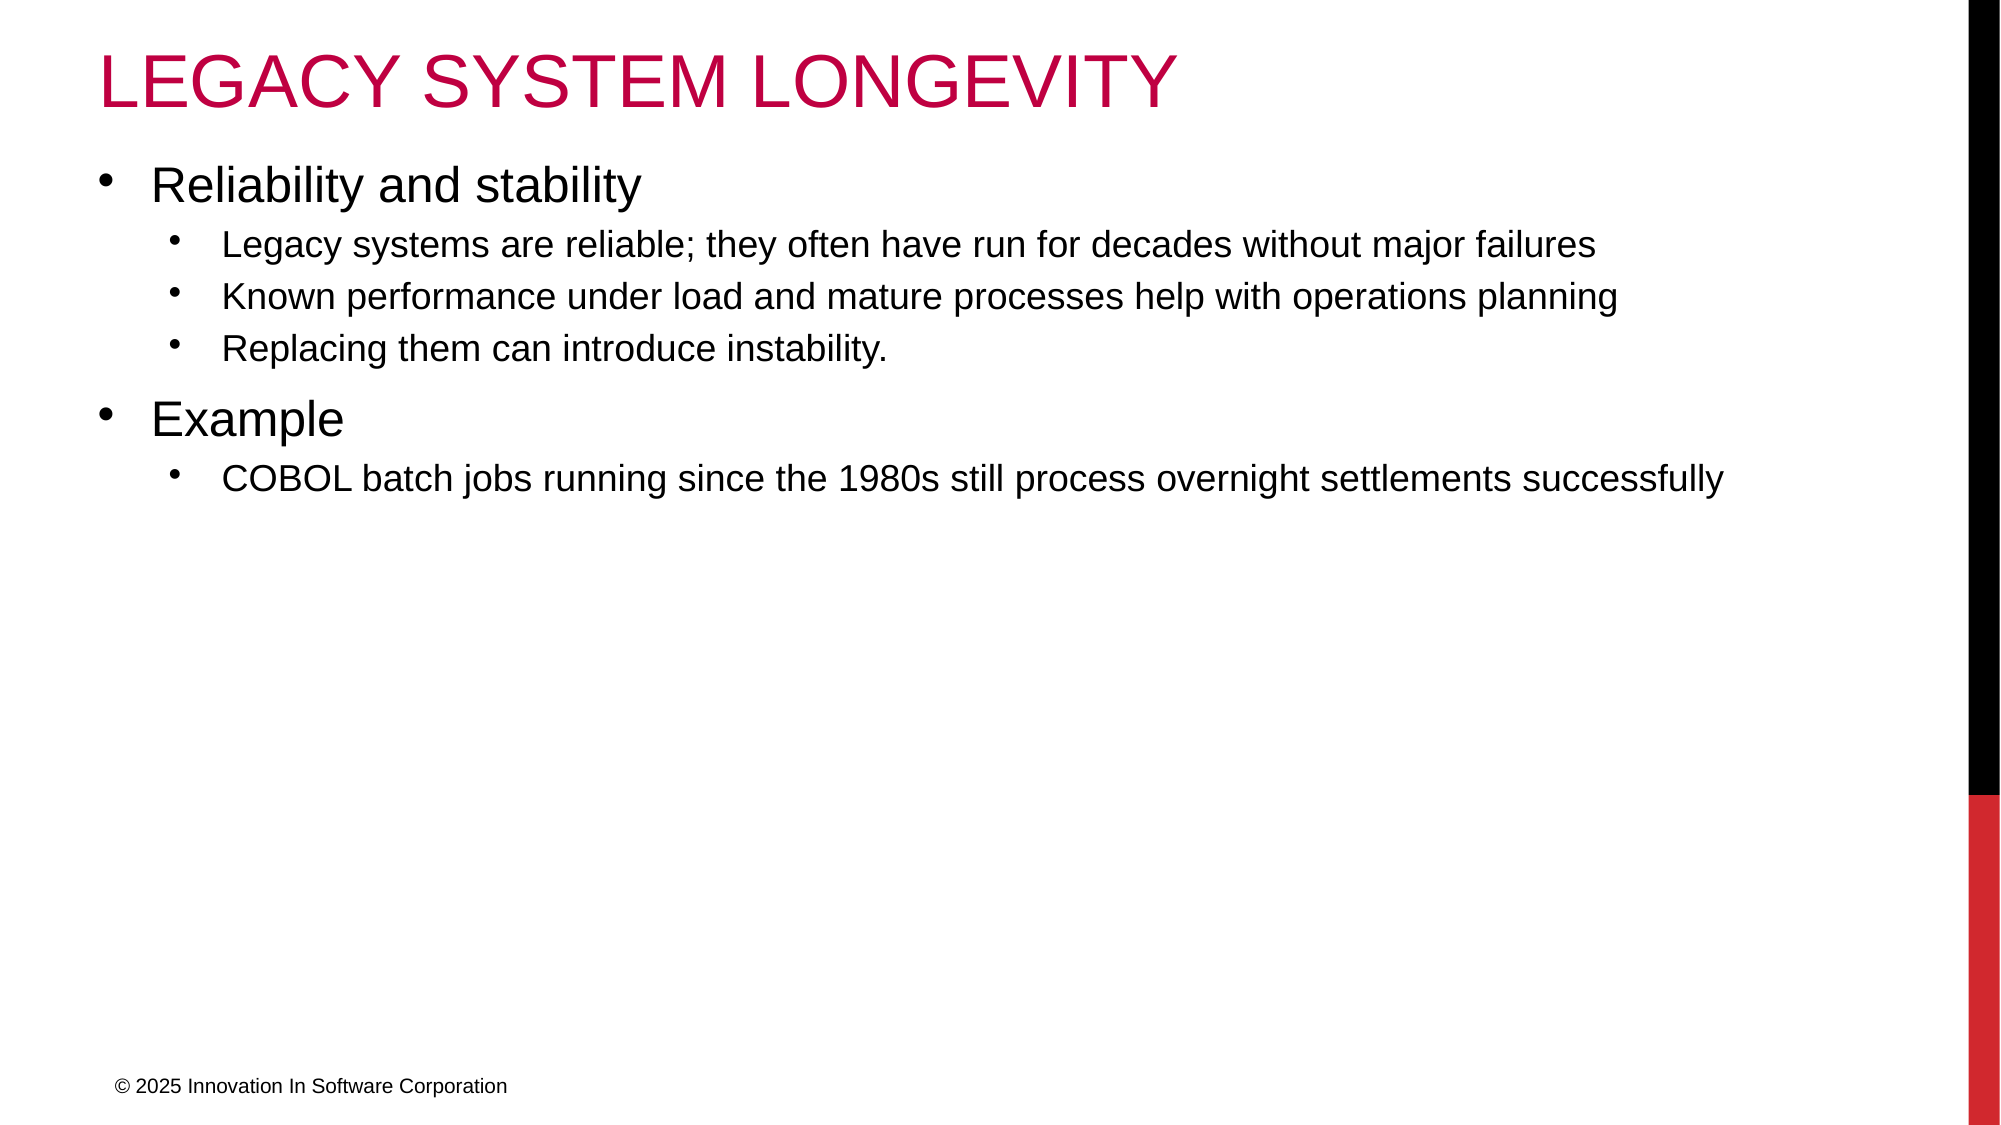

# Legacy system longevity
Reliability and stability
Legacy systems are reliable; they often have run for decades without major failures
Known performance under load and mature processes help with operations planning
Replacing them can introduce instability.
Example
COBOL batch jobs running since the 1980s still process overnight settlements successfully
© 2025 Innovation In Software Corporation